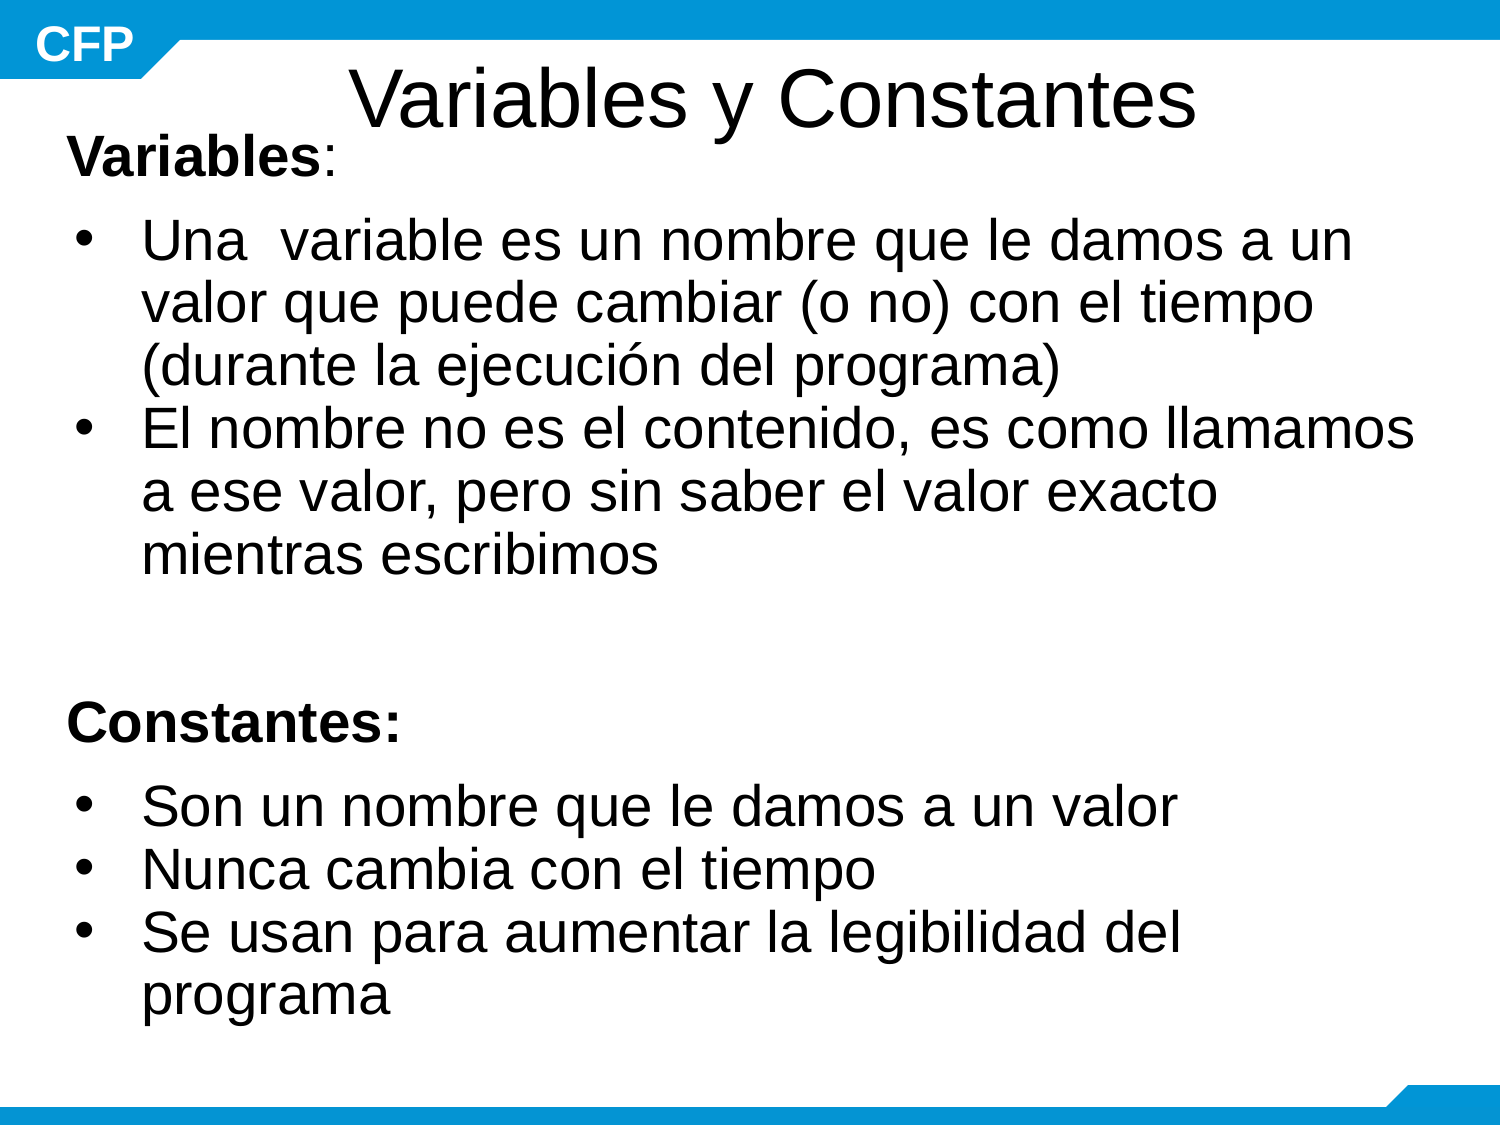

# Variables y Constantes
Variables:
Una  variable es un nombre que le damos a un valor que puede cambiar (o no) con el tiempo (durante la ejecución del programa)
El nombre no es el contenido, es como llamamos a ese valor, pero sin saber el valor exacto mientras escribimos

Constantes:
Son un nombre que le damos a un valor
Nunca cambia con el tiempo
Se usan para aumentar la legibilidad del programa